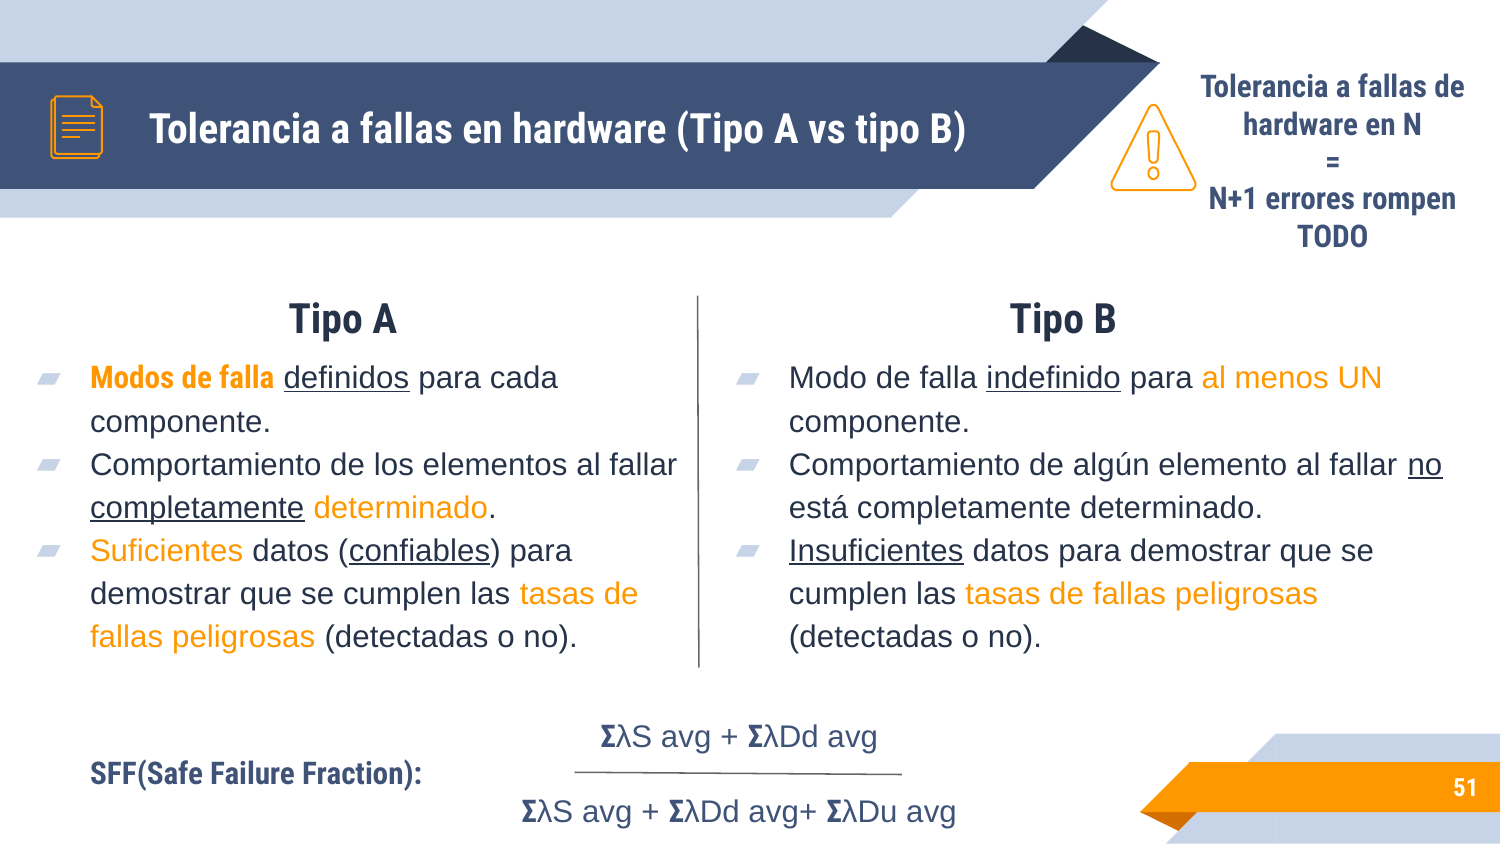

# Tolerancia a fallas en hardware (Tipo A vs tipo B)
Tolerancia a fallas de hardware en N
=
N+1 errores rompen TODO

Tipo A
Tipo B
Modos de falla definidos para cada componente.
Comportamiento de los elementos al fallar completamente determinado.
Suficientes datos (confiables) para demostrar que se cumplen las tasas de fallas peligrosas (detectadas o no).
Modo de falla indefinido para al menos UN componente.
Comportamiento de algún elemento al fallar no está completamente determinado.
Insuficientes datos para demostrar que se cumplen las tasas de fallas peligrosas (detectadas o no).

ΣλS avg + ΣλDd avg

ΣλS avg + ΣλDd avg+ ΣλDu avg
SFF(Safe Failure Fraction):
51